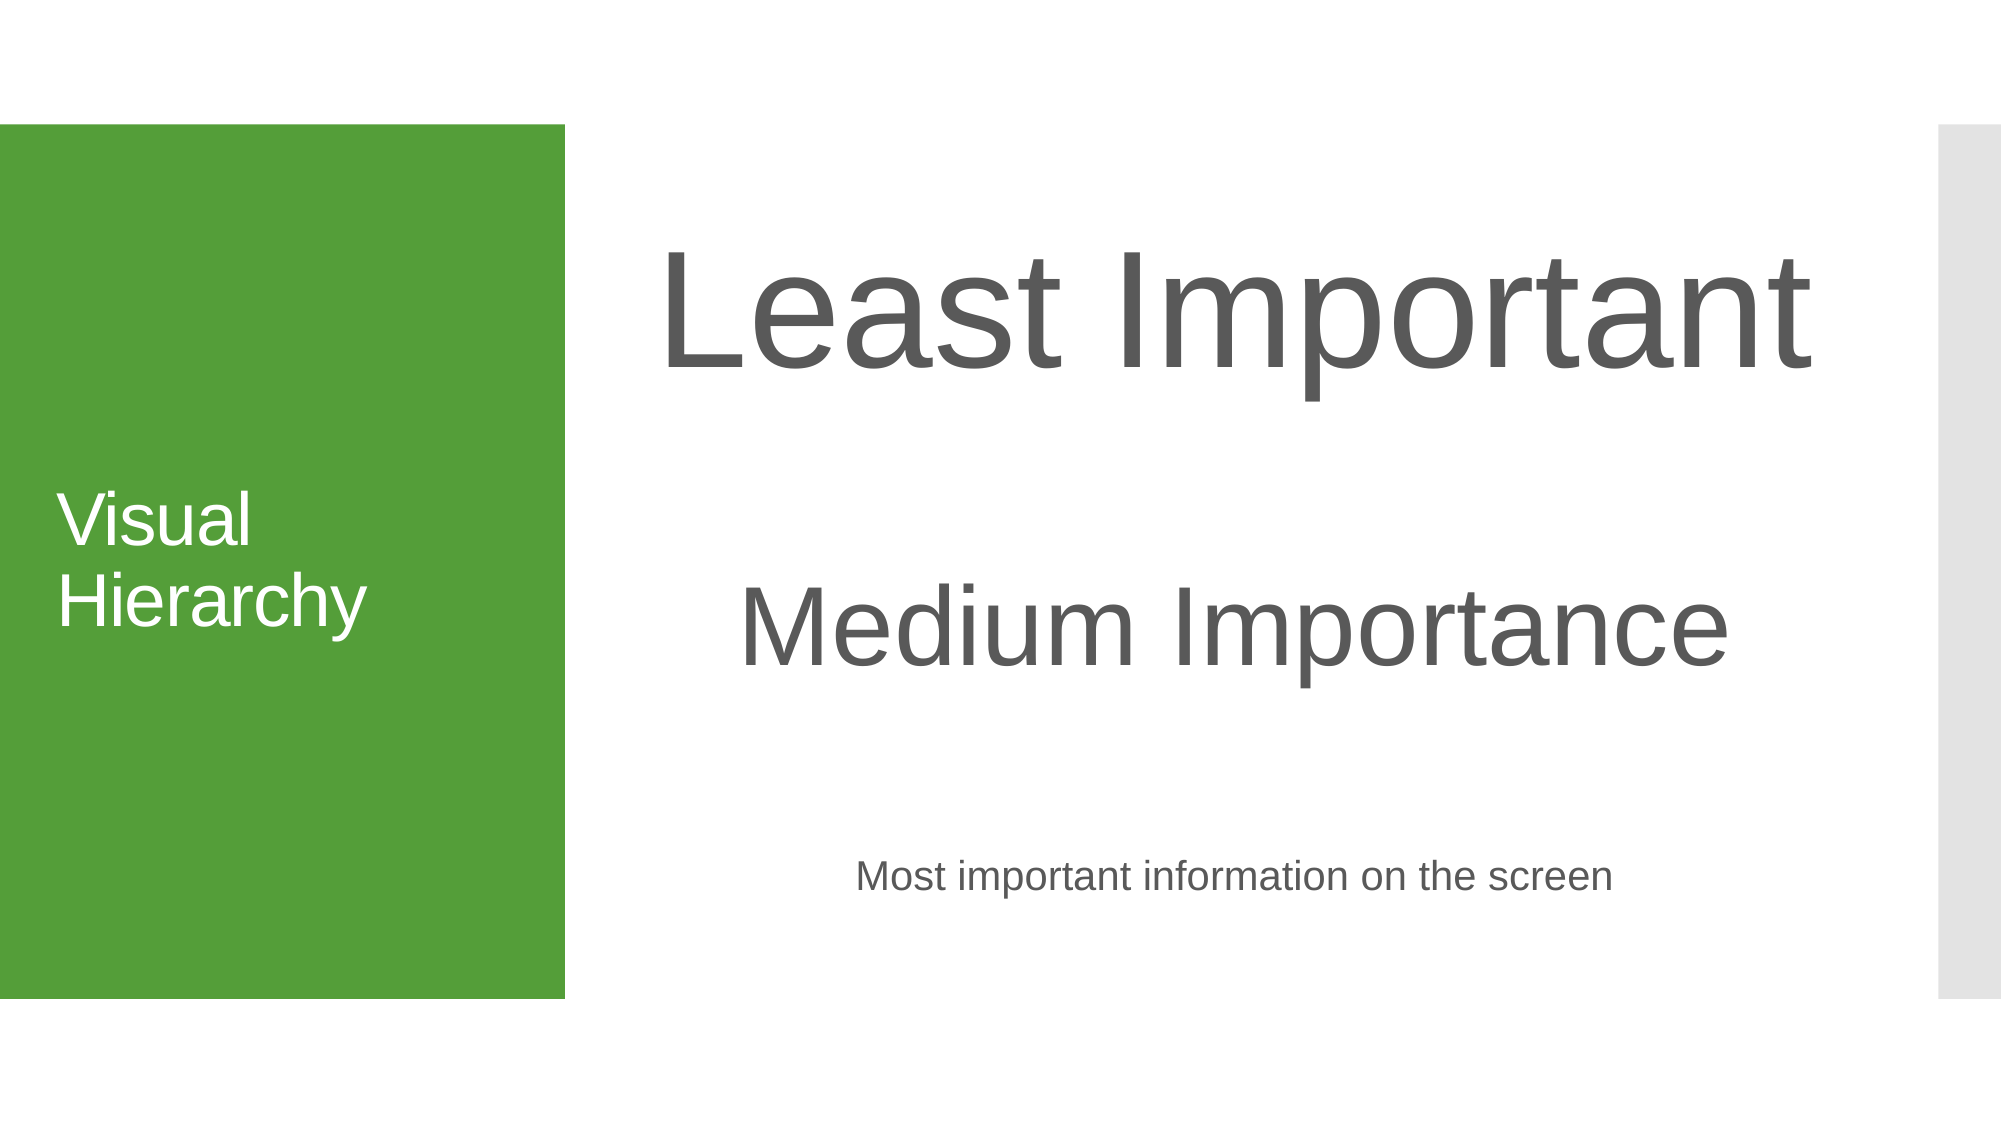

Least Important

Medium Importance

Most important information on the screen
# Visual Hierarchy